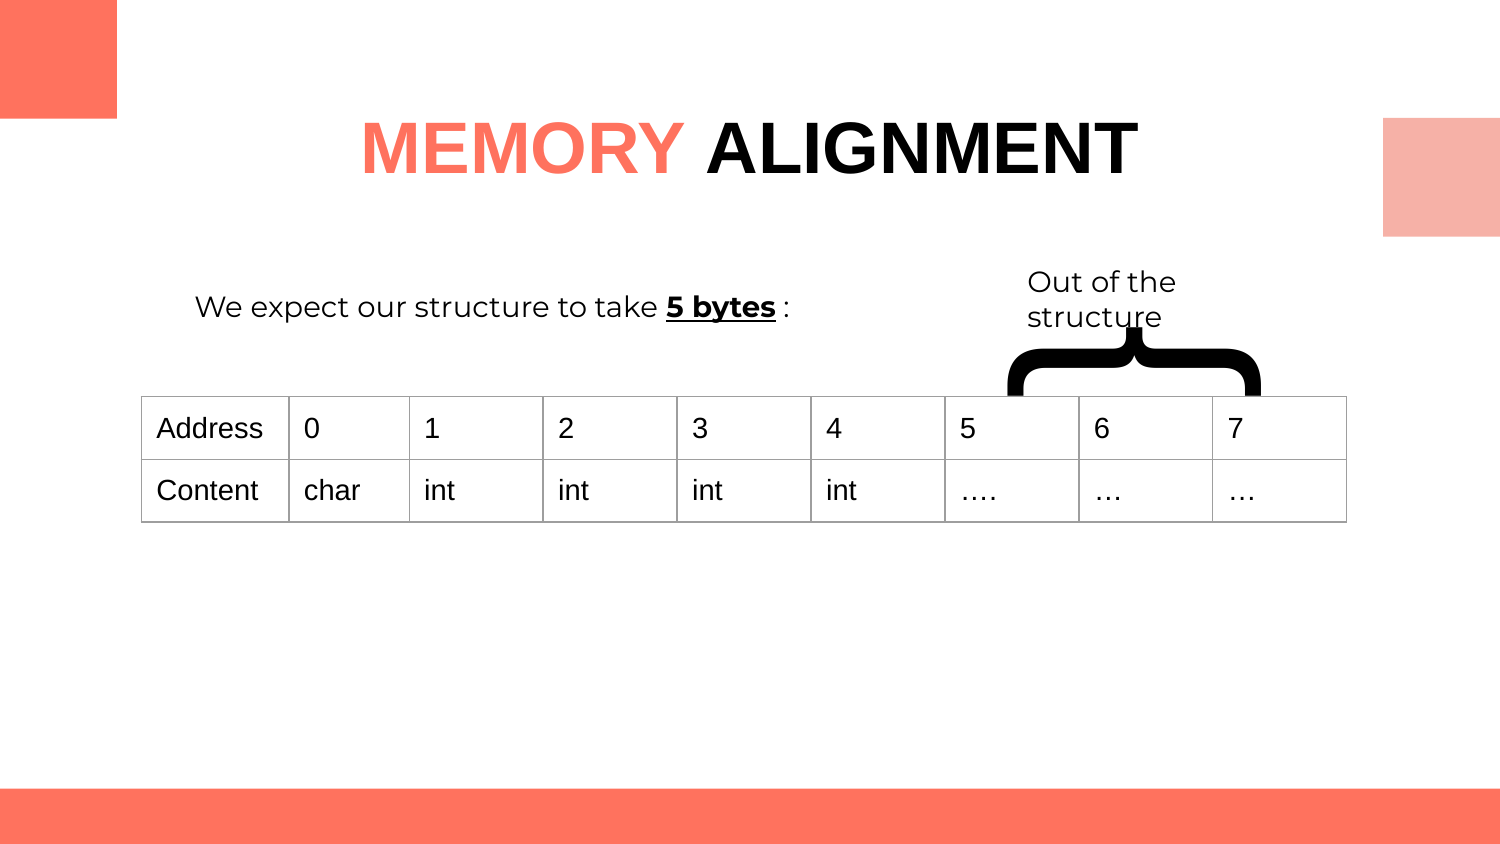

# MEMORY ALIGNMENT
{
Out of the structure
We expect our structure to take 5 bytes :
| Address | 0 | 1 | 2 | 3 | 4 | 5 | 6 | 7 |
| --- | --- | --- | --- | --- | --- | --- | --- | --- |
| Content | char | int | int | int | int | …. | … | … |